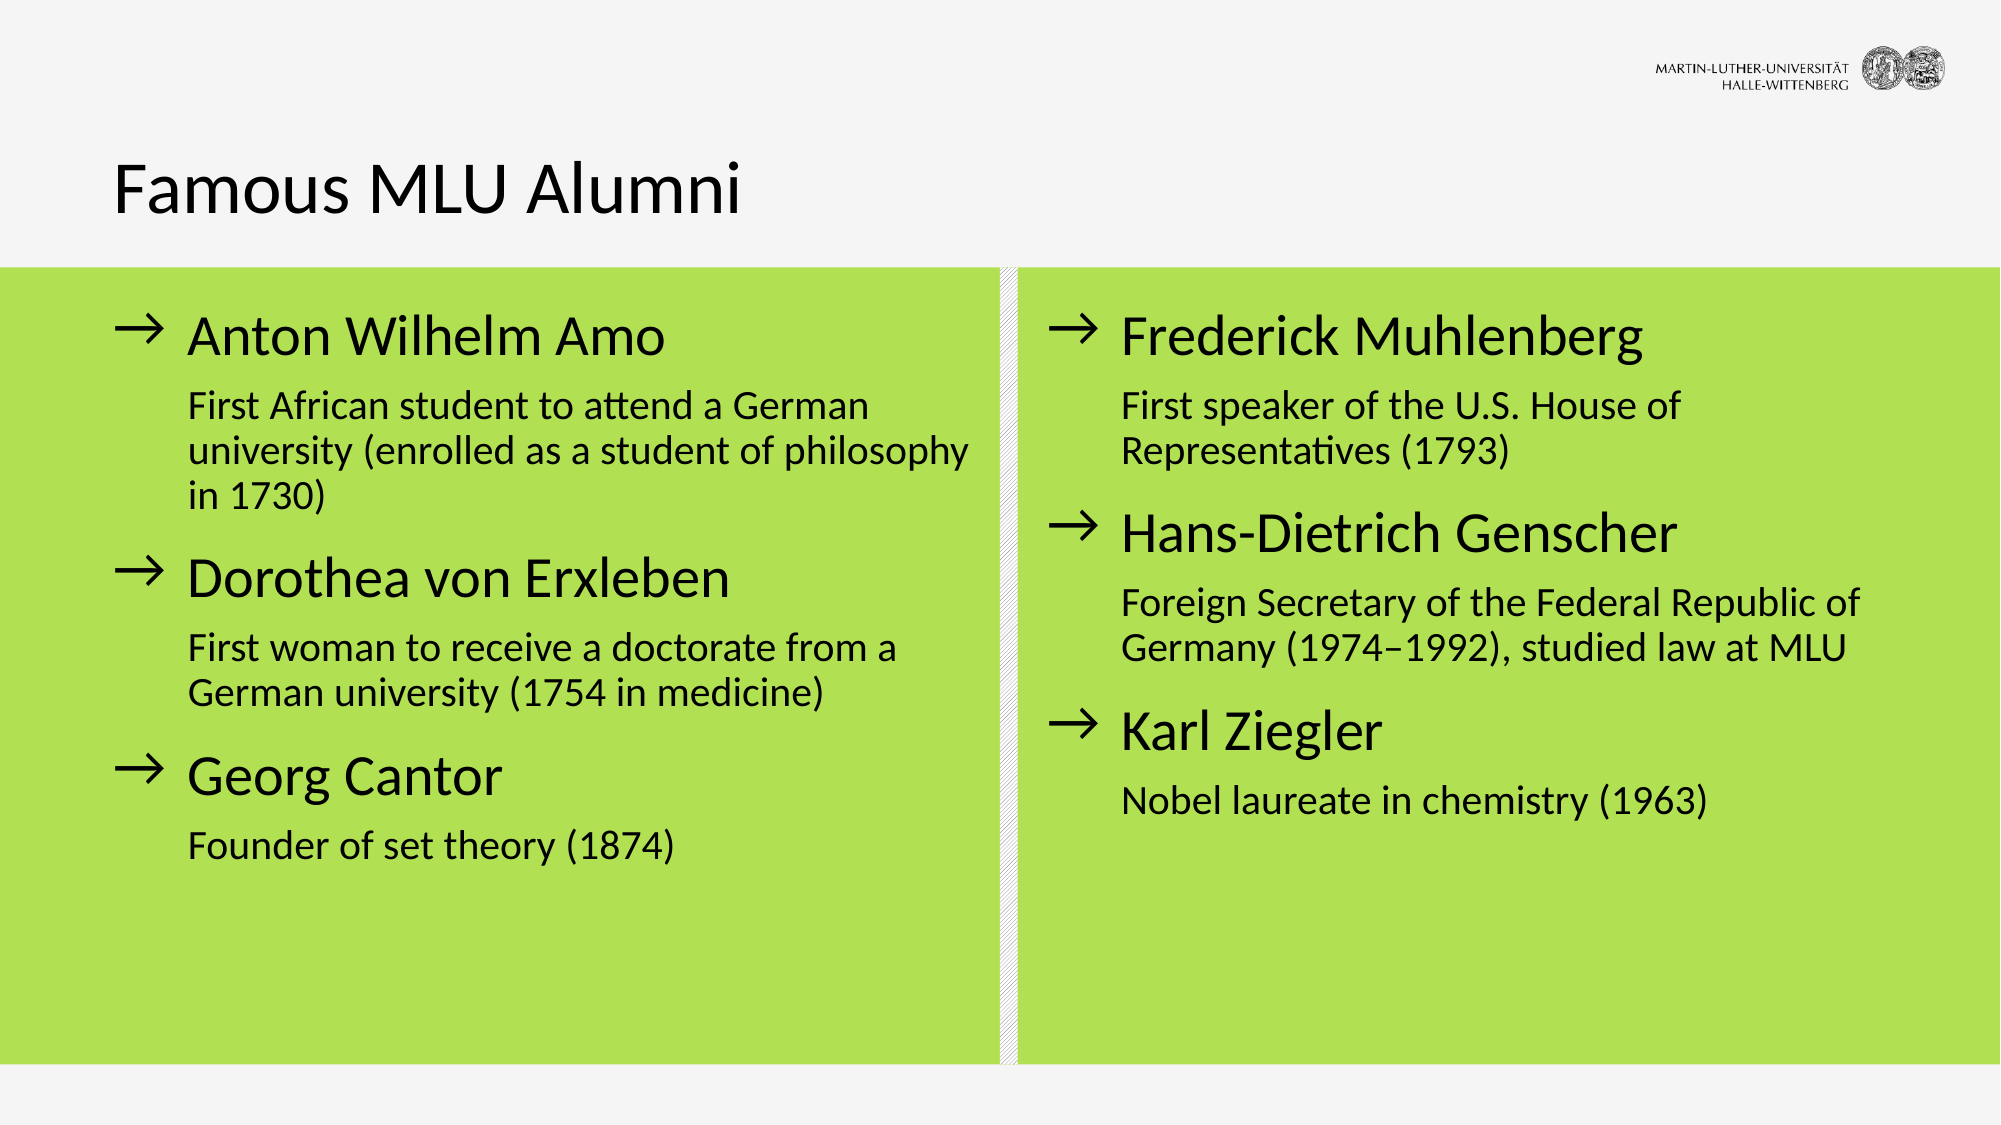

# Famous MLU Alumni
Frederick Muhlenberg
First speaker of the U.S. House of Representatives (1793)
Hans-Dietrich Genscher
Foreign Secretary of the Federal Republic of Germany (1974–1992), studied law at MLU
Karl Ziegler
Nobel laureate in chemistry (1963)

Anton Wilhelm Amo
First African student to attend a German university (enrolled as a student of philosophy in 1730)
Dorothea von Erxleben
First woman to receive a doctorate from a German university (1754 in medicine)
Georg Cantor
Founder of set theory (1874)